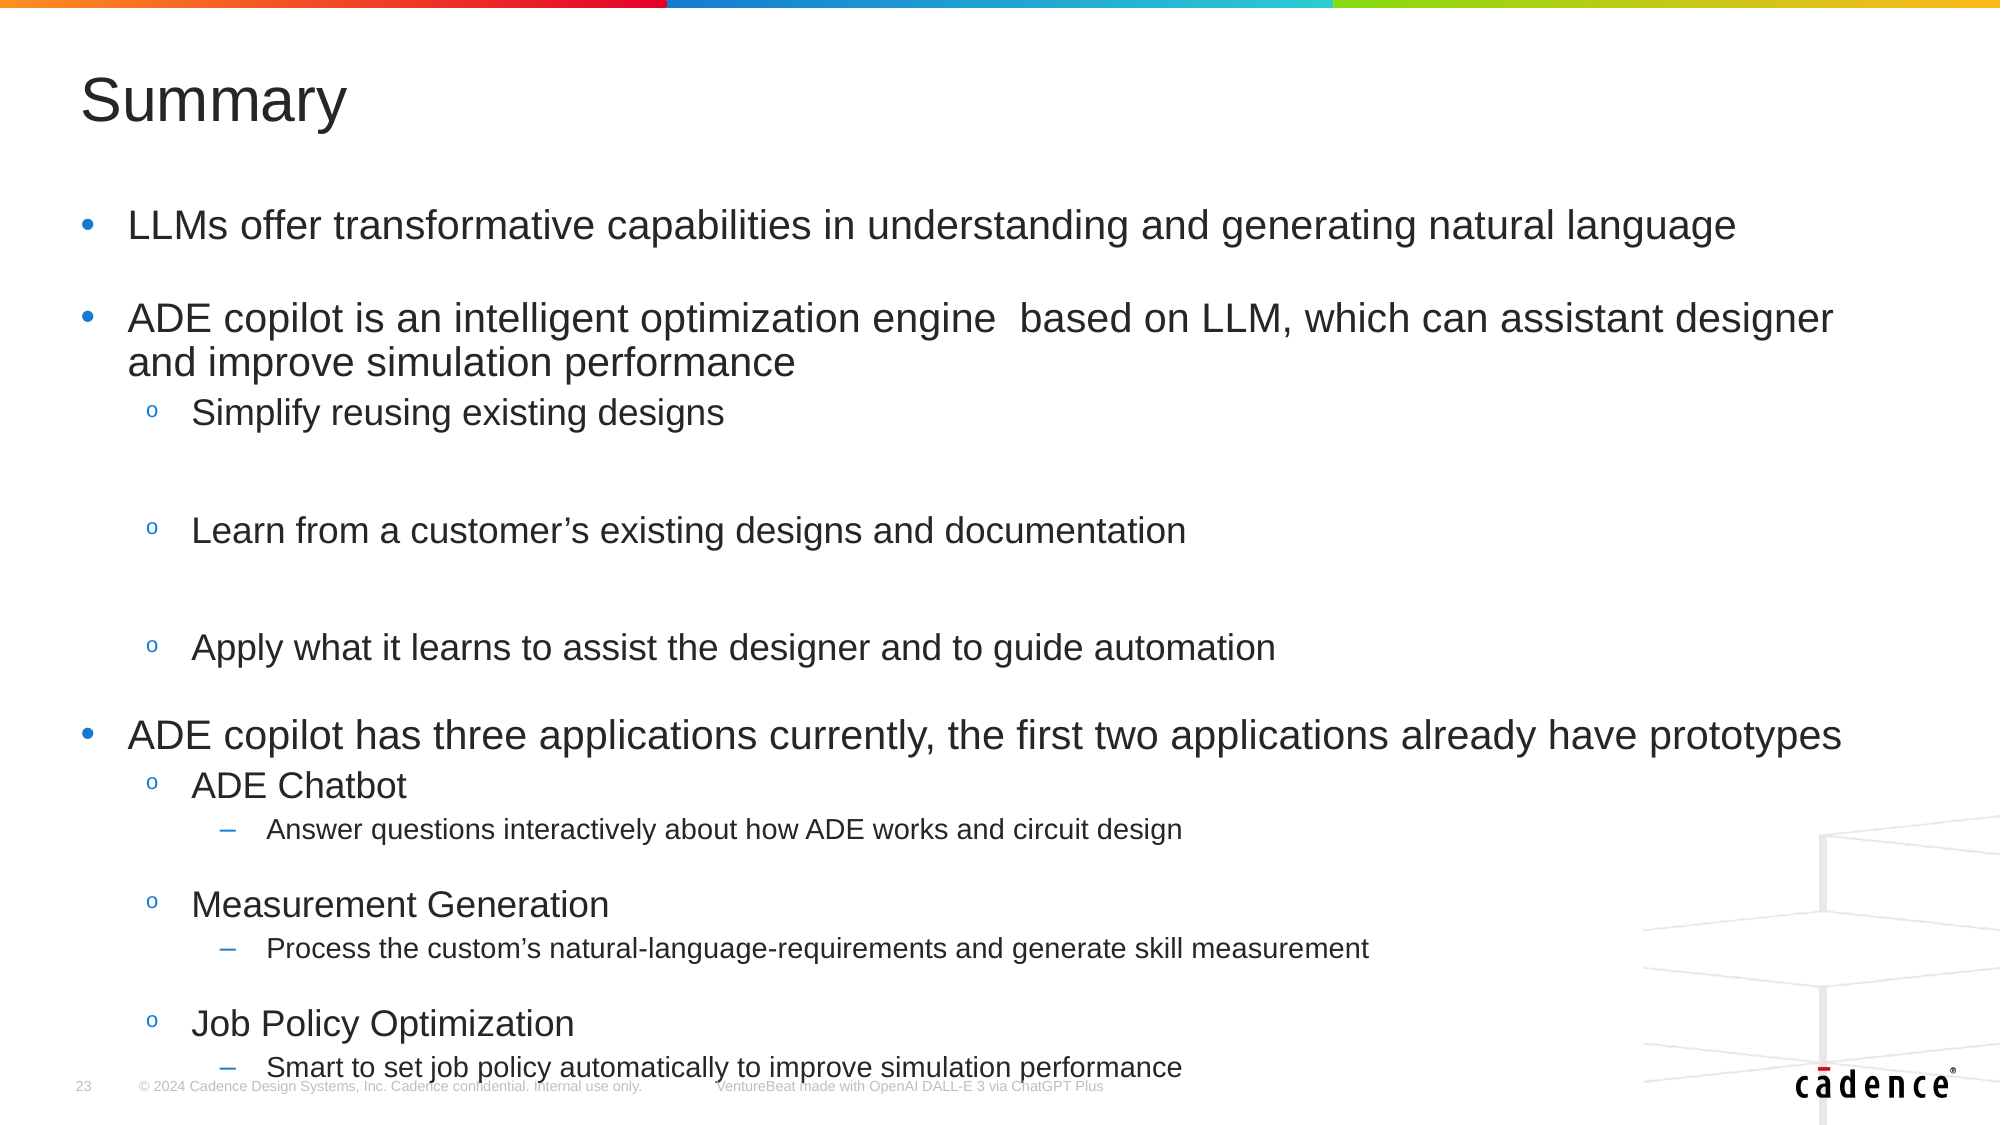

# Summary
LLMs offer transformative capabilities in understanding and generating natural language
ADE copilot is an intelligent optimization engine  based on LLM, which can assistant designer and improve simulation performance
Simplify reusing existing designs

Learn from a customer’s existing designs and documentation

Apply what it learns to assist the designer and to guide automation
ADE copilot has three applications currently, the first two applications already have prototypes
ADE Chatbot
Answer questions interactively about how ADE works and circuit design
Measurement Generation
Process the custom’s natural-language-requirements and generate skill measurement
Job Policy Optimization
Smart to set job policy automatically to improve simulation performance
VentureBeat made with OpenAI DALL-E 3 via ChatGPT Plus